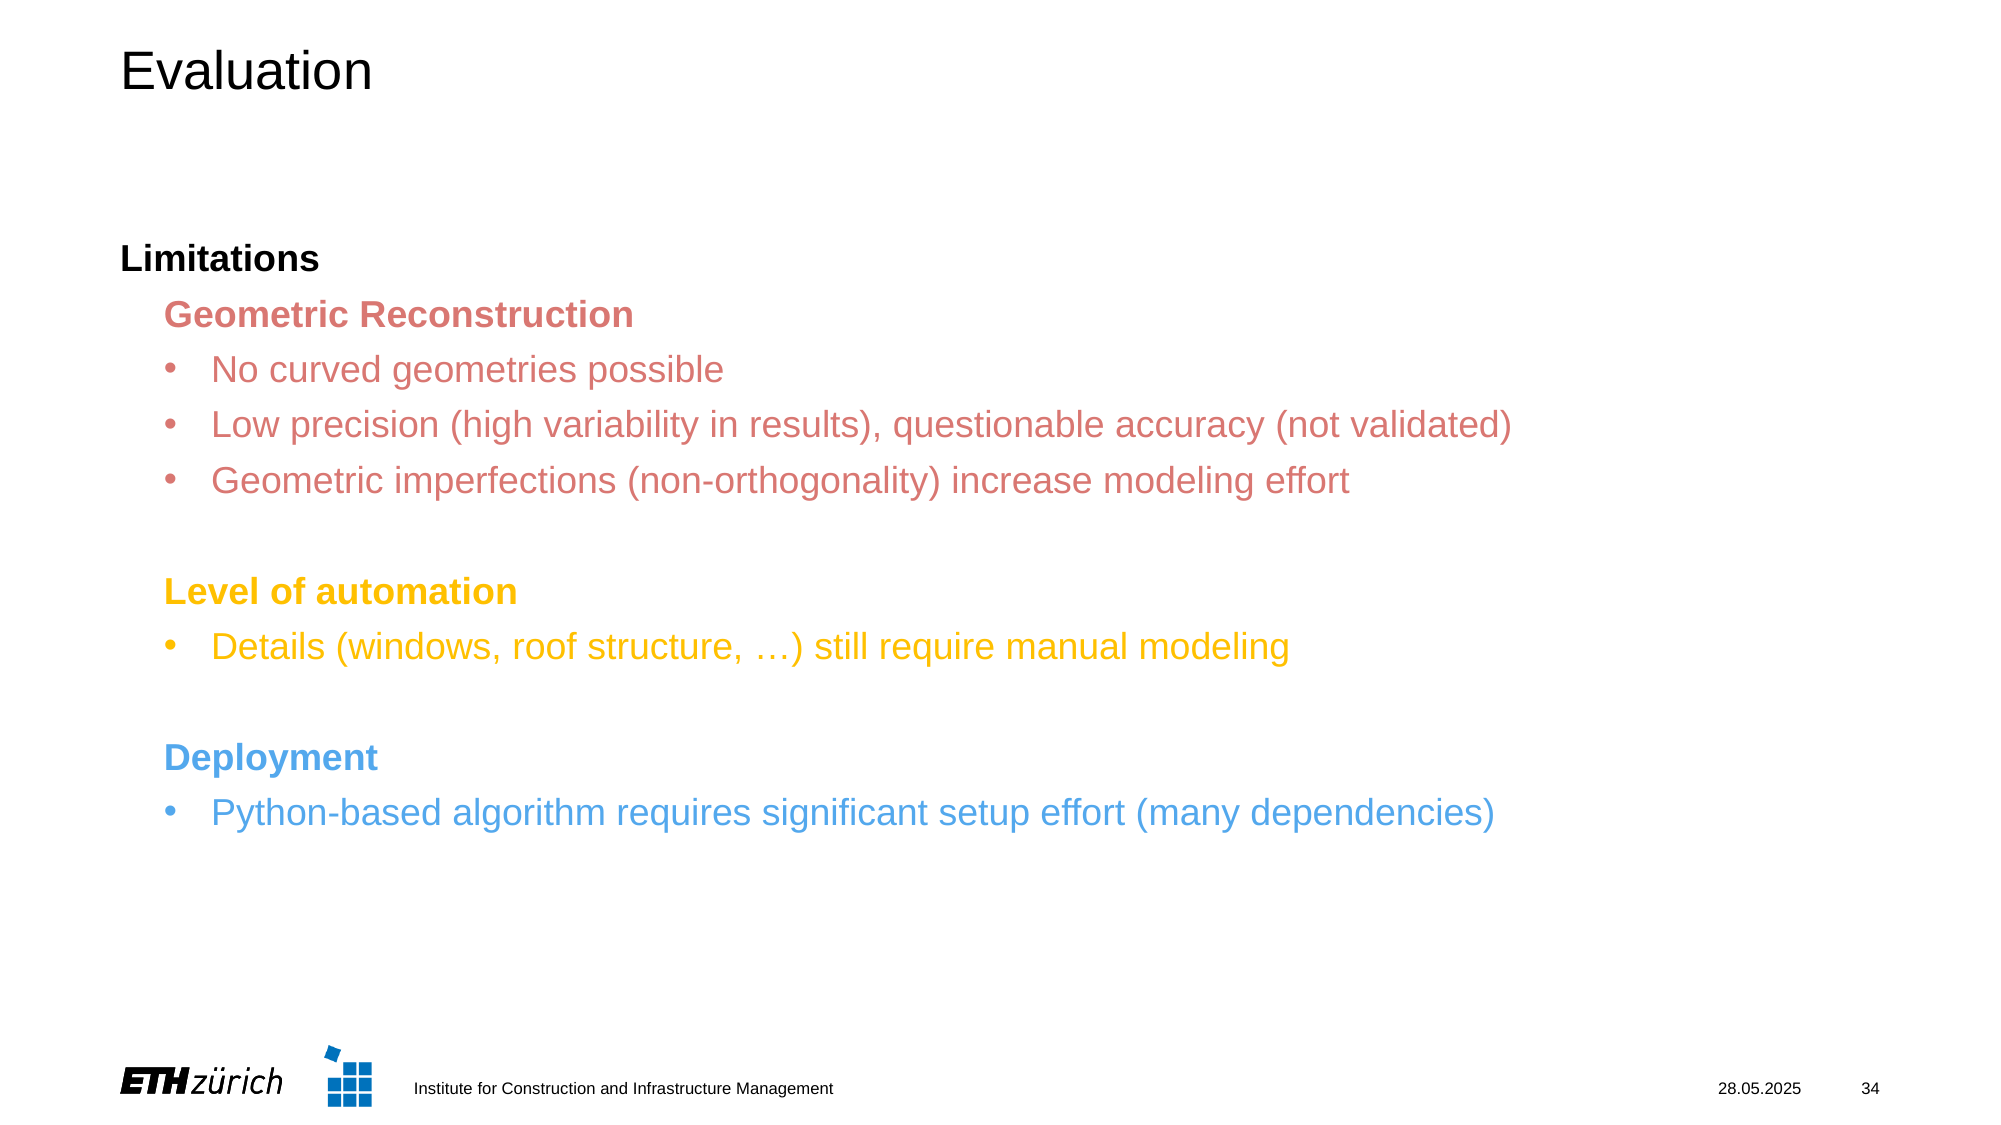

# Evaluation
Limitations
Geometric Reconstruction
No curved geometries possible
Low precision (high variability in results), questionable accuracy (not validated)
Geometric imperfections (non-orthogonality) increase modeling effort

Level of automation
Details (windows, roof structure, …) still require manual modeling

Deployment
Python-based algorithm requires significant setup effort (many dependencies)

Institute for Construction and Infrastructure Management
28.05.2025
34